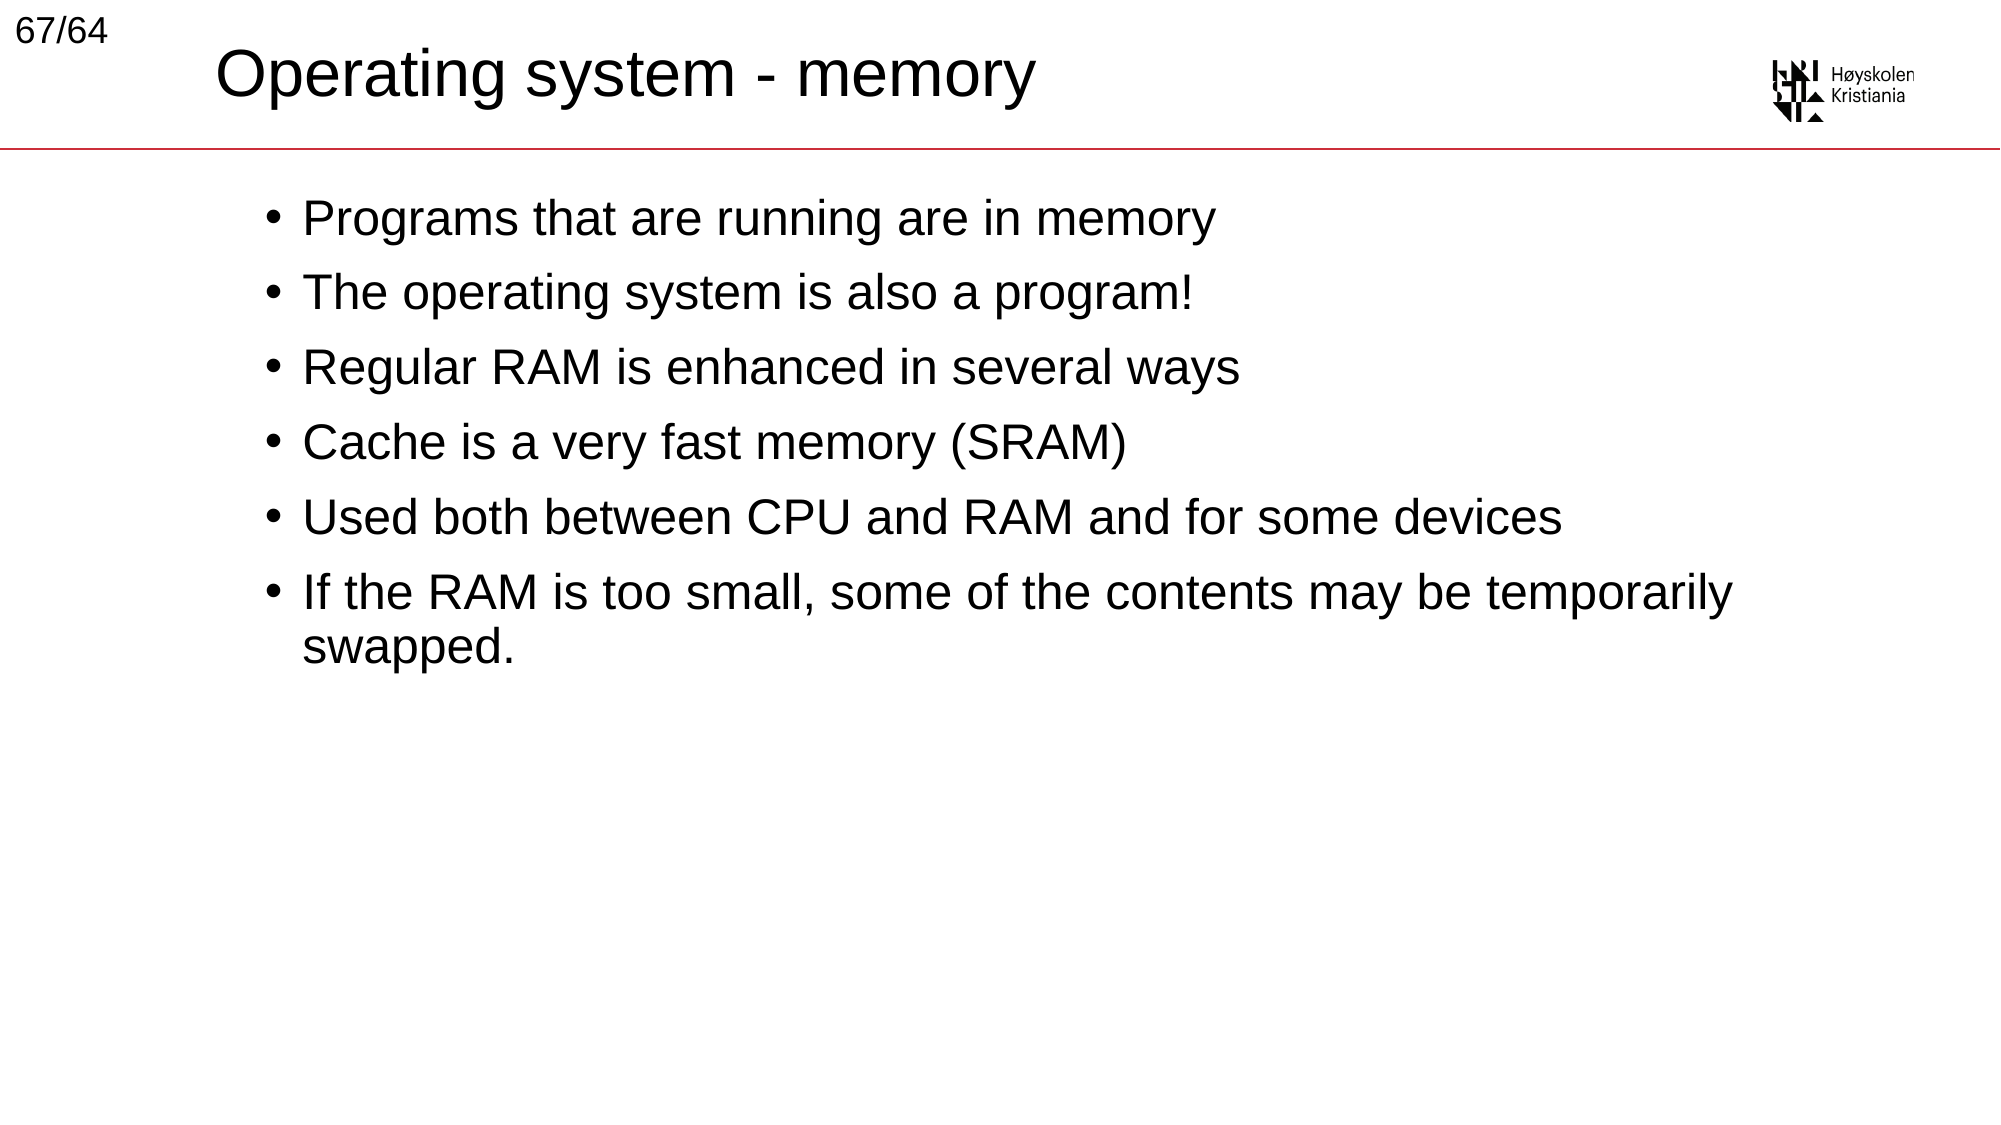

67/64
# Operating system - memory
Programs that are running are in memory
The operating system is also a program!
Regular RAM is enhanced in several ways
Cache is a very fast memory (SRAM)
Used both between CPU and RAM and for some devices
If the RAM is too small, some of the contents may be temporarily swapped.